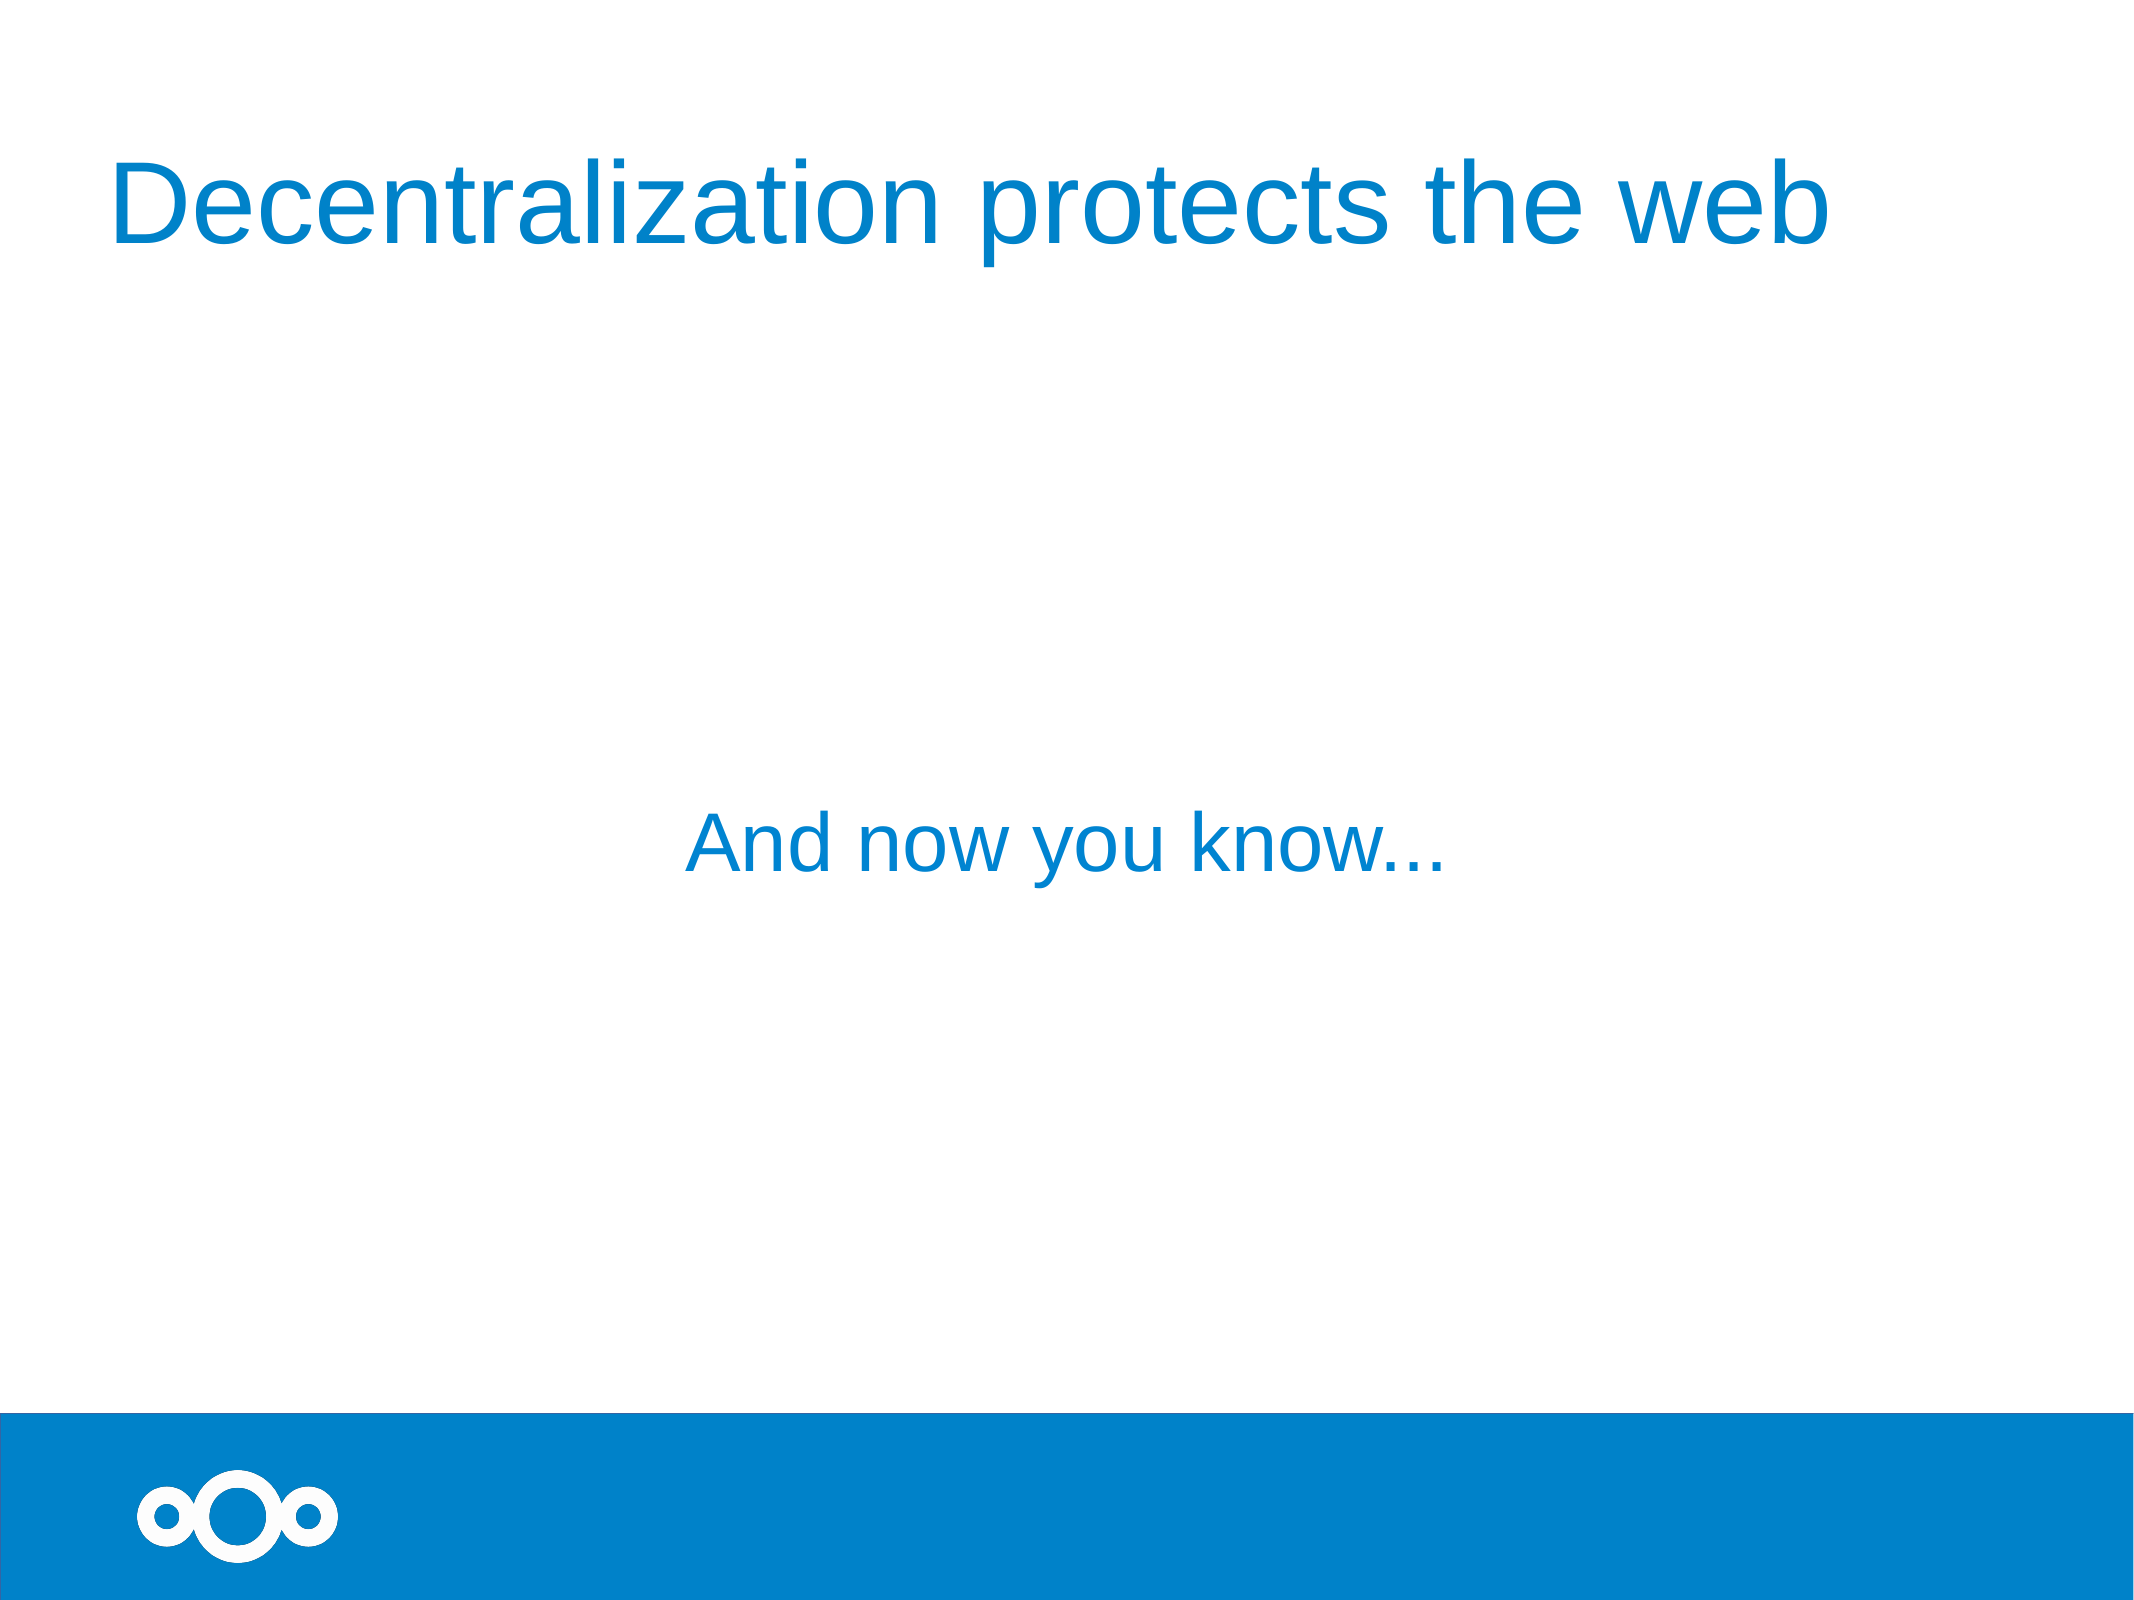

Decentralization protects the web
And now you know...